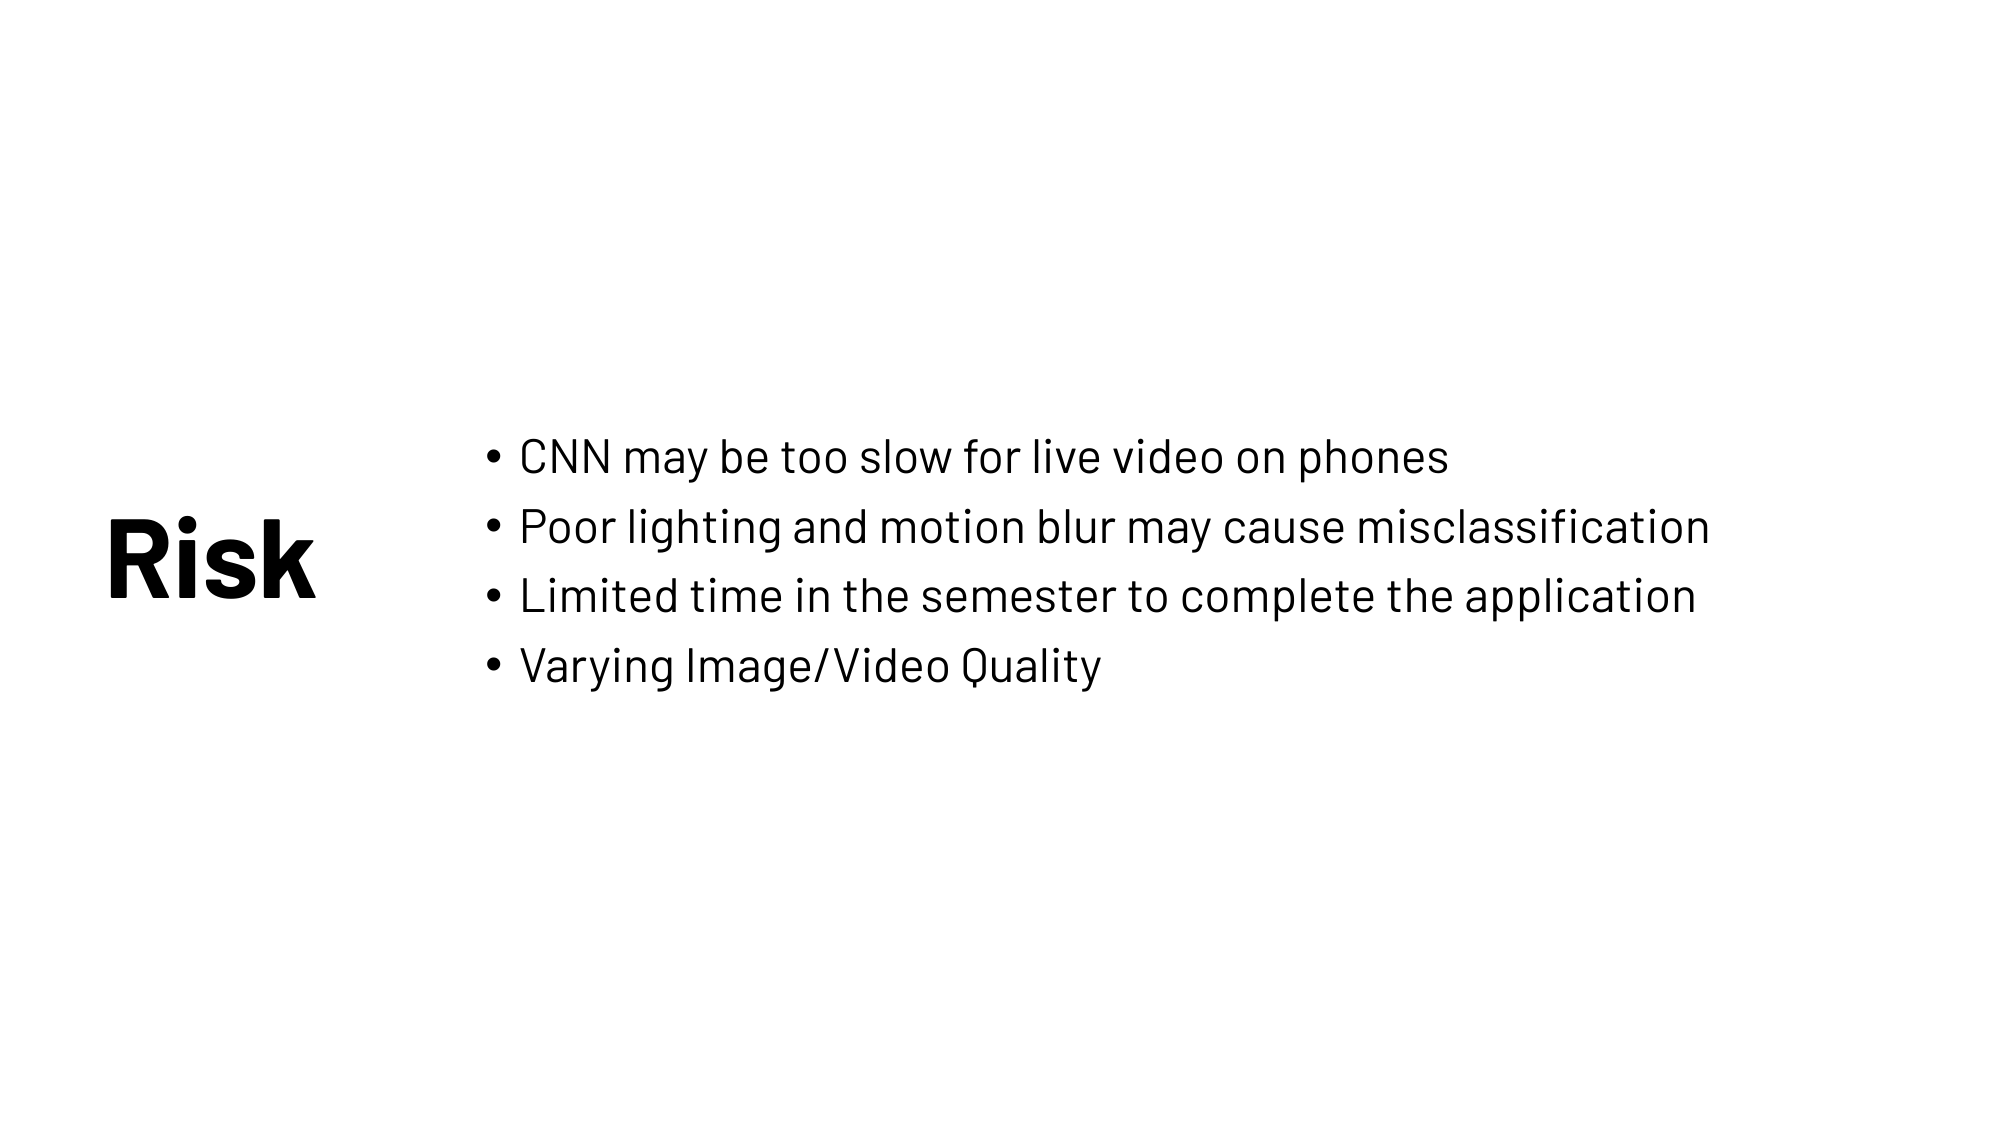

CNN may be too slow for live video on phones
Poor lighting and motion blur may cause misclassification
Limited time in the semester to complete the application
Varying Image/Video Quality

Risk